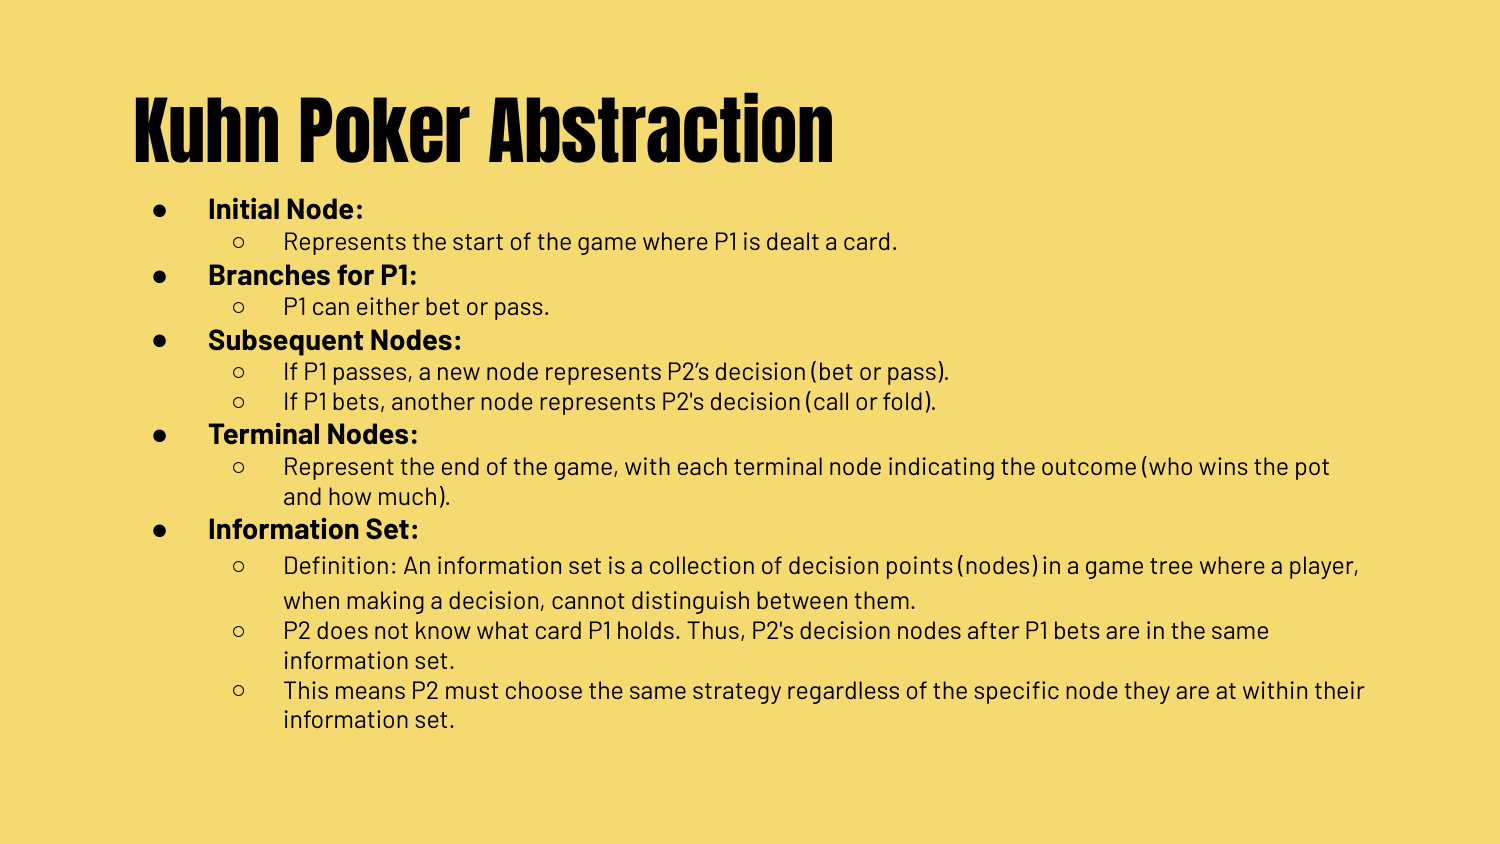

# Kuhn Poker Abstraction
Initial Node:
Represents the start of the game where P1 is dealt a card.
Branches for P1:
P1 can either bet or pass.
Subsequent Nodes:
If P1 passes, a new node represents P2’s decision (bet or pass).
If P1 bets, another node represents P2's decision (call or fold).
Terminal Nodes:
Represent the end of the game, with each terminal node indicating the outcome (who wins the pot and how much).
Information Set:
Definition: An information set is a collection of decision points (nodes) in a game tree where a player, when making a decision, cannot distinguish between them.
P2 does not know what card P1 holds. Thus, P2's decision nodes after P1 bets are in the same information set.
This means P2 must choose the same strategy regardless of the specific node they are at within their information set.